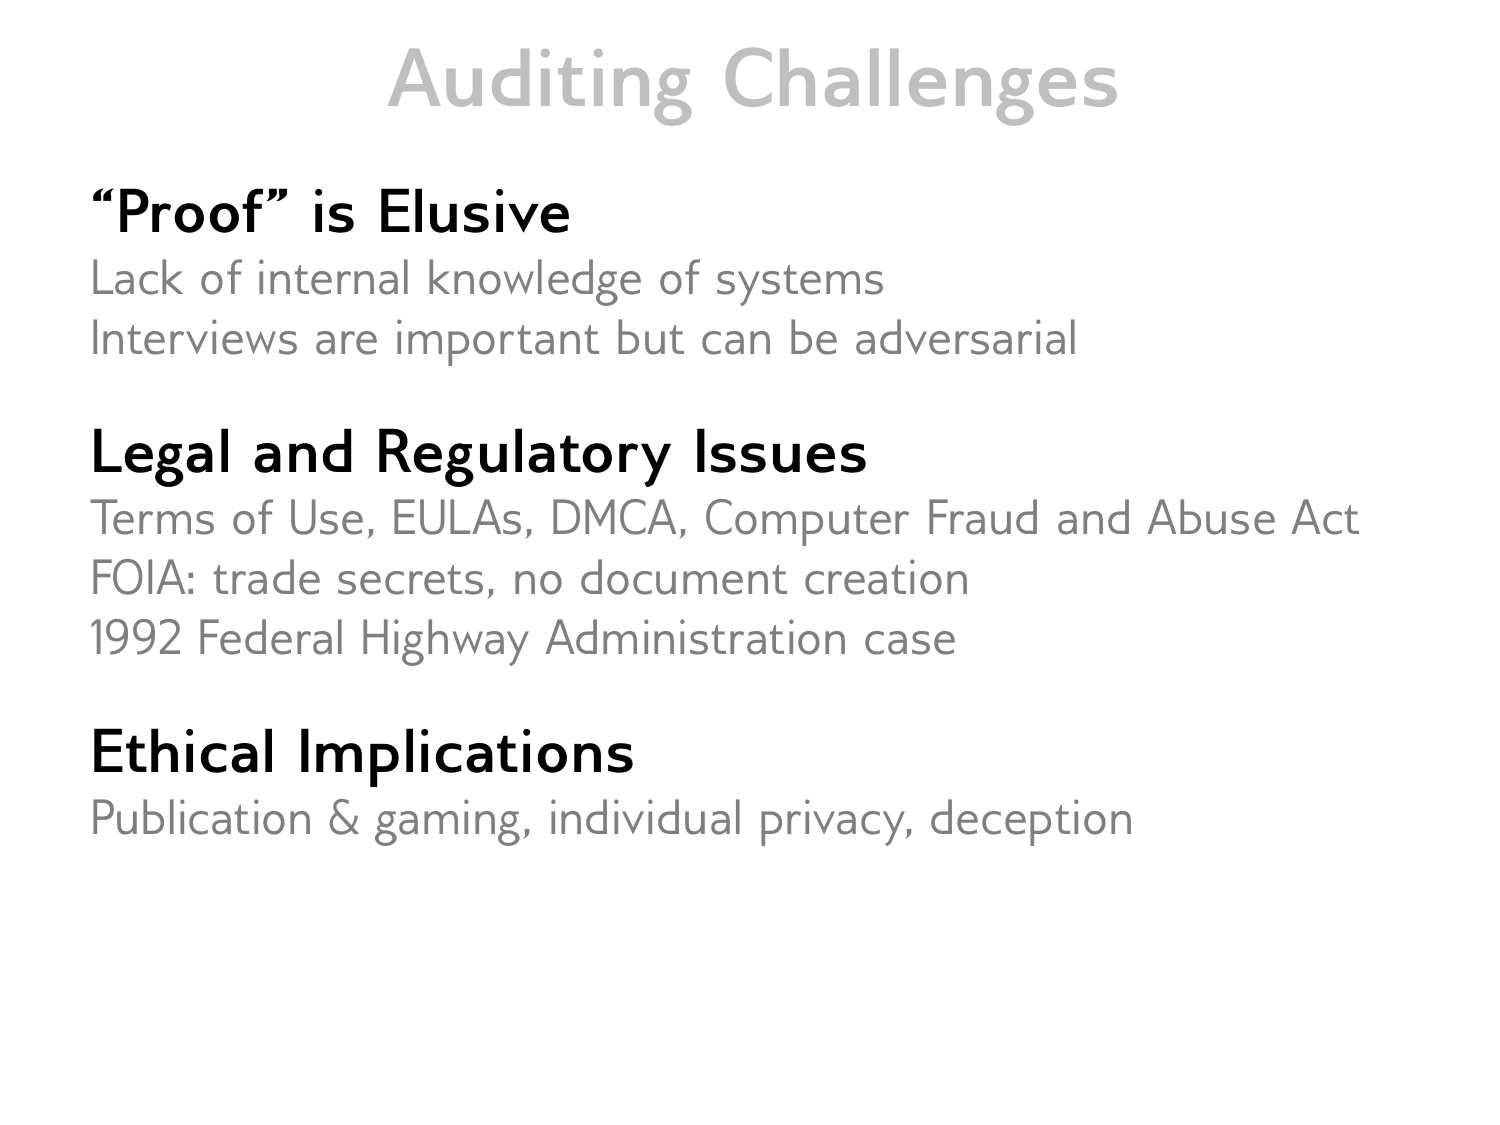

# Auditing Challenges
“Proof” is Elusive
Lack of internal knowledge of systems
Interviews are important but can be adversarial

Legal and Regulatory Issues
Terms of Use, EULAs, DMCA, Computer Fraud and Abuse Act
FOIA: trade secrets, no document creation
1992 Federal Highway Administration case

Ethical Implications
Publication & gaming, individual privacy, deception